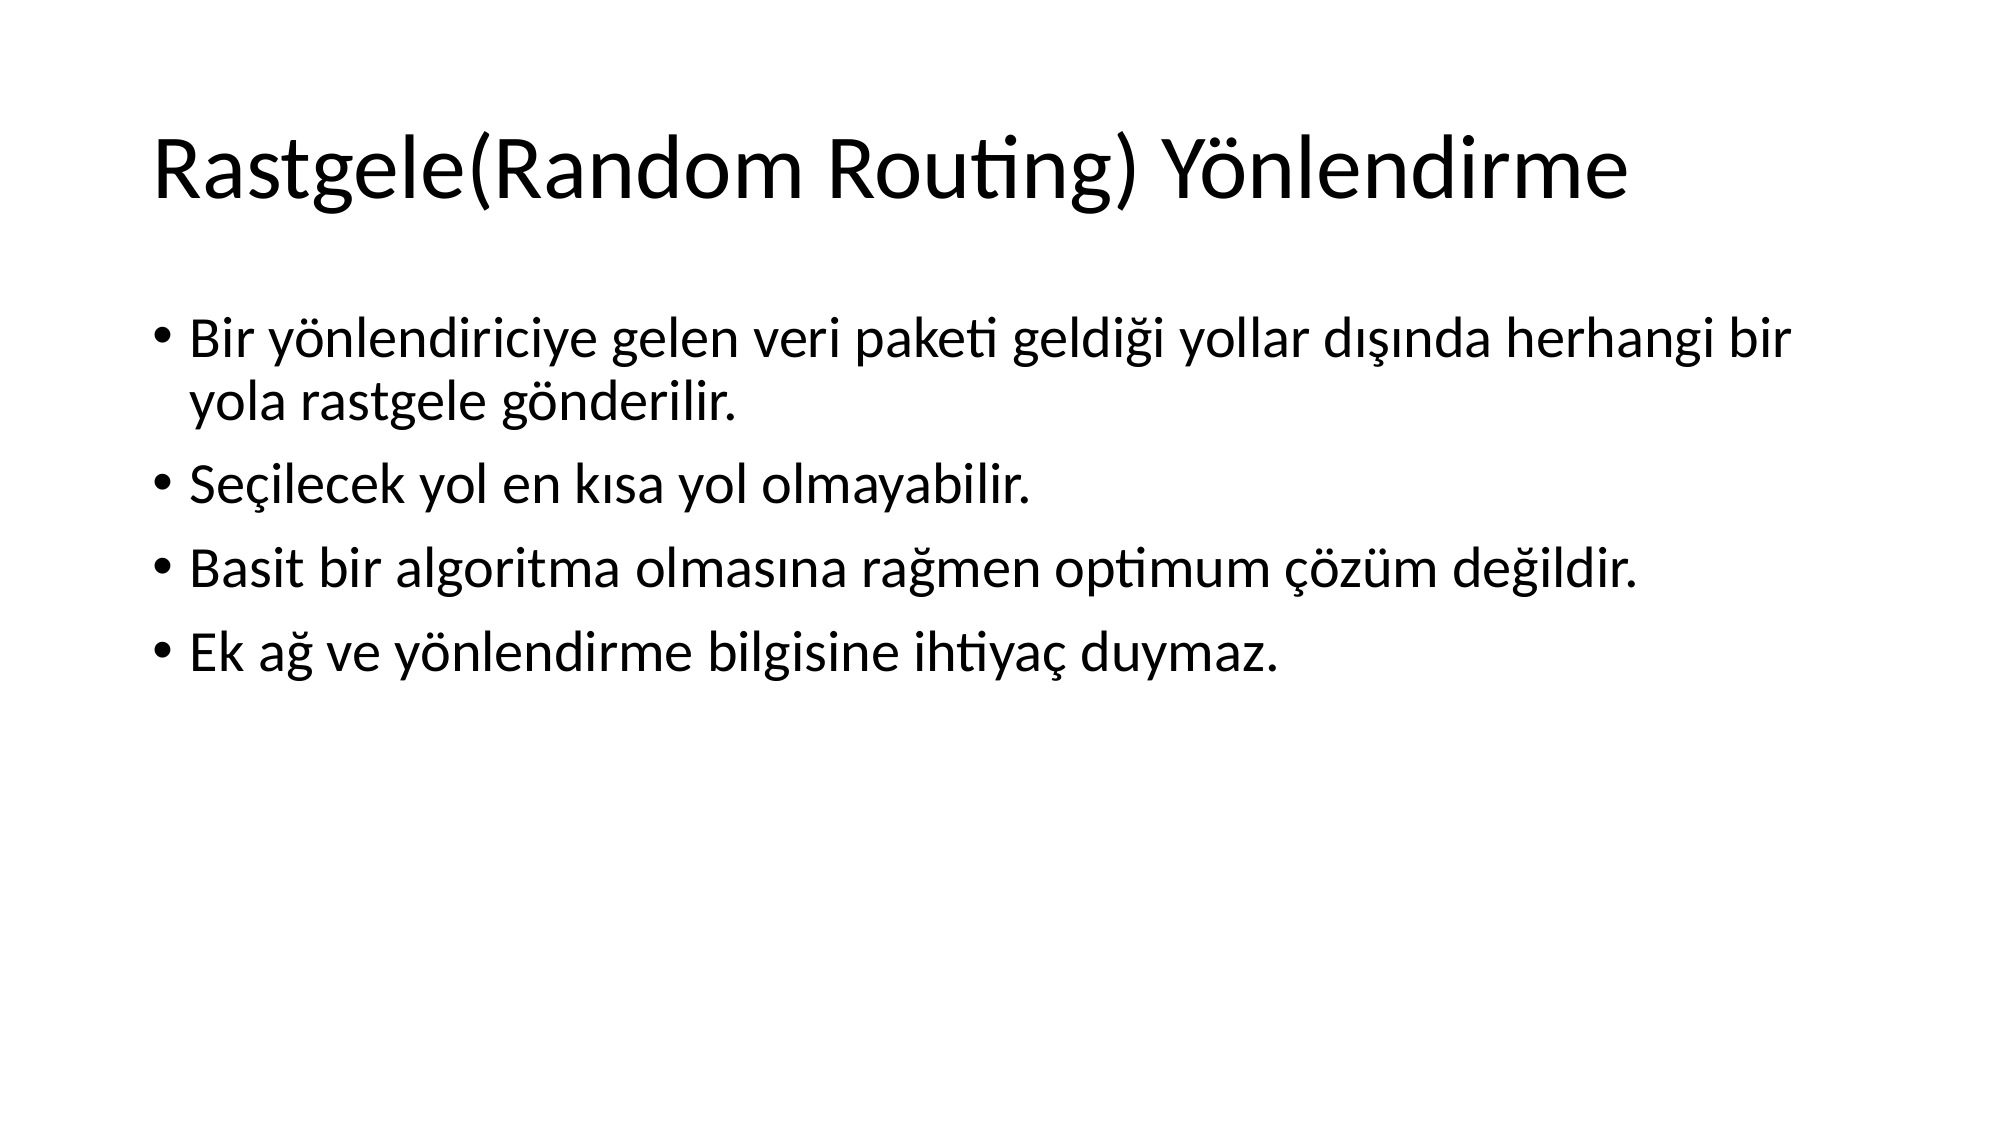

# Rastgele(Random Routing) Yönlendirme
Bir yönlendiriciye gelen veri paketi geldiği yollar dışında herhangi bir yola rastgele gönderilir.
Seçilecek yol en kısa yol olmayabilir.
Basit bir algoritma olmasına rağmen optimum çözüm değildir.
Ek ağ ve yönlendirme bilgisine ihtiyaç duymaz.